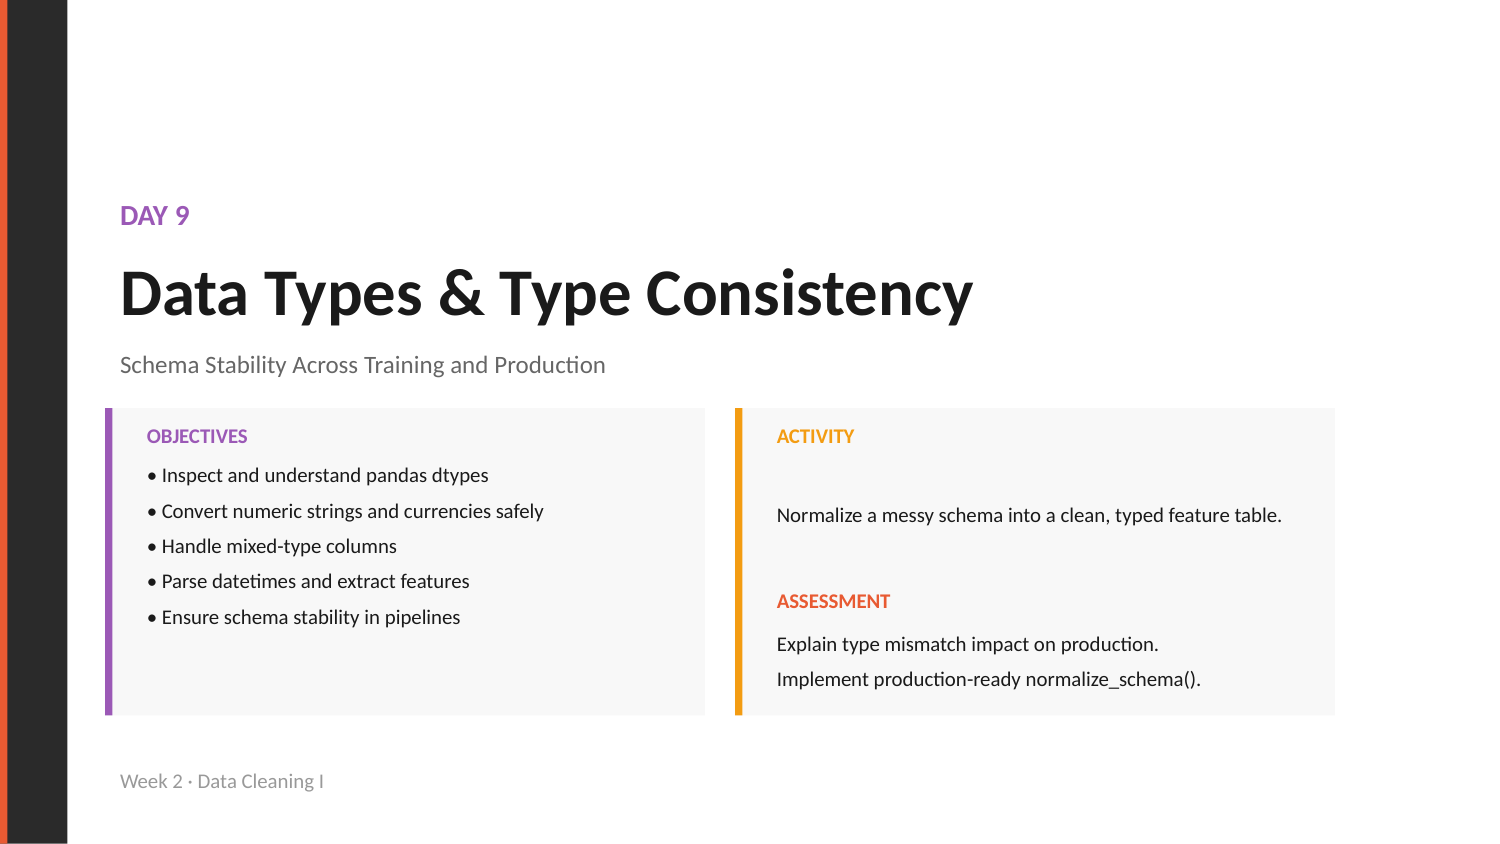

DAY 9
Data Types & Type Consistency
Schema Stability Across Training and Production

OBJECTIVES
ACTIVITY
• Inspect and understand pandas dtypes
• Convert numeric strings and currencies safely
• Handle mixed-type columns
• Parse datetimes and extract features
• Ensure schema stability in pipelines
Normalize a messy schema into a clean, typed feature table.
ASSESSMENT
Explain type mismatch impact on production.
Implement production-ready normalize_schema().
Week 2 · Data Cleaning I